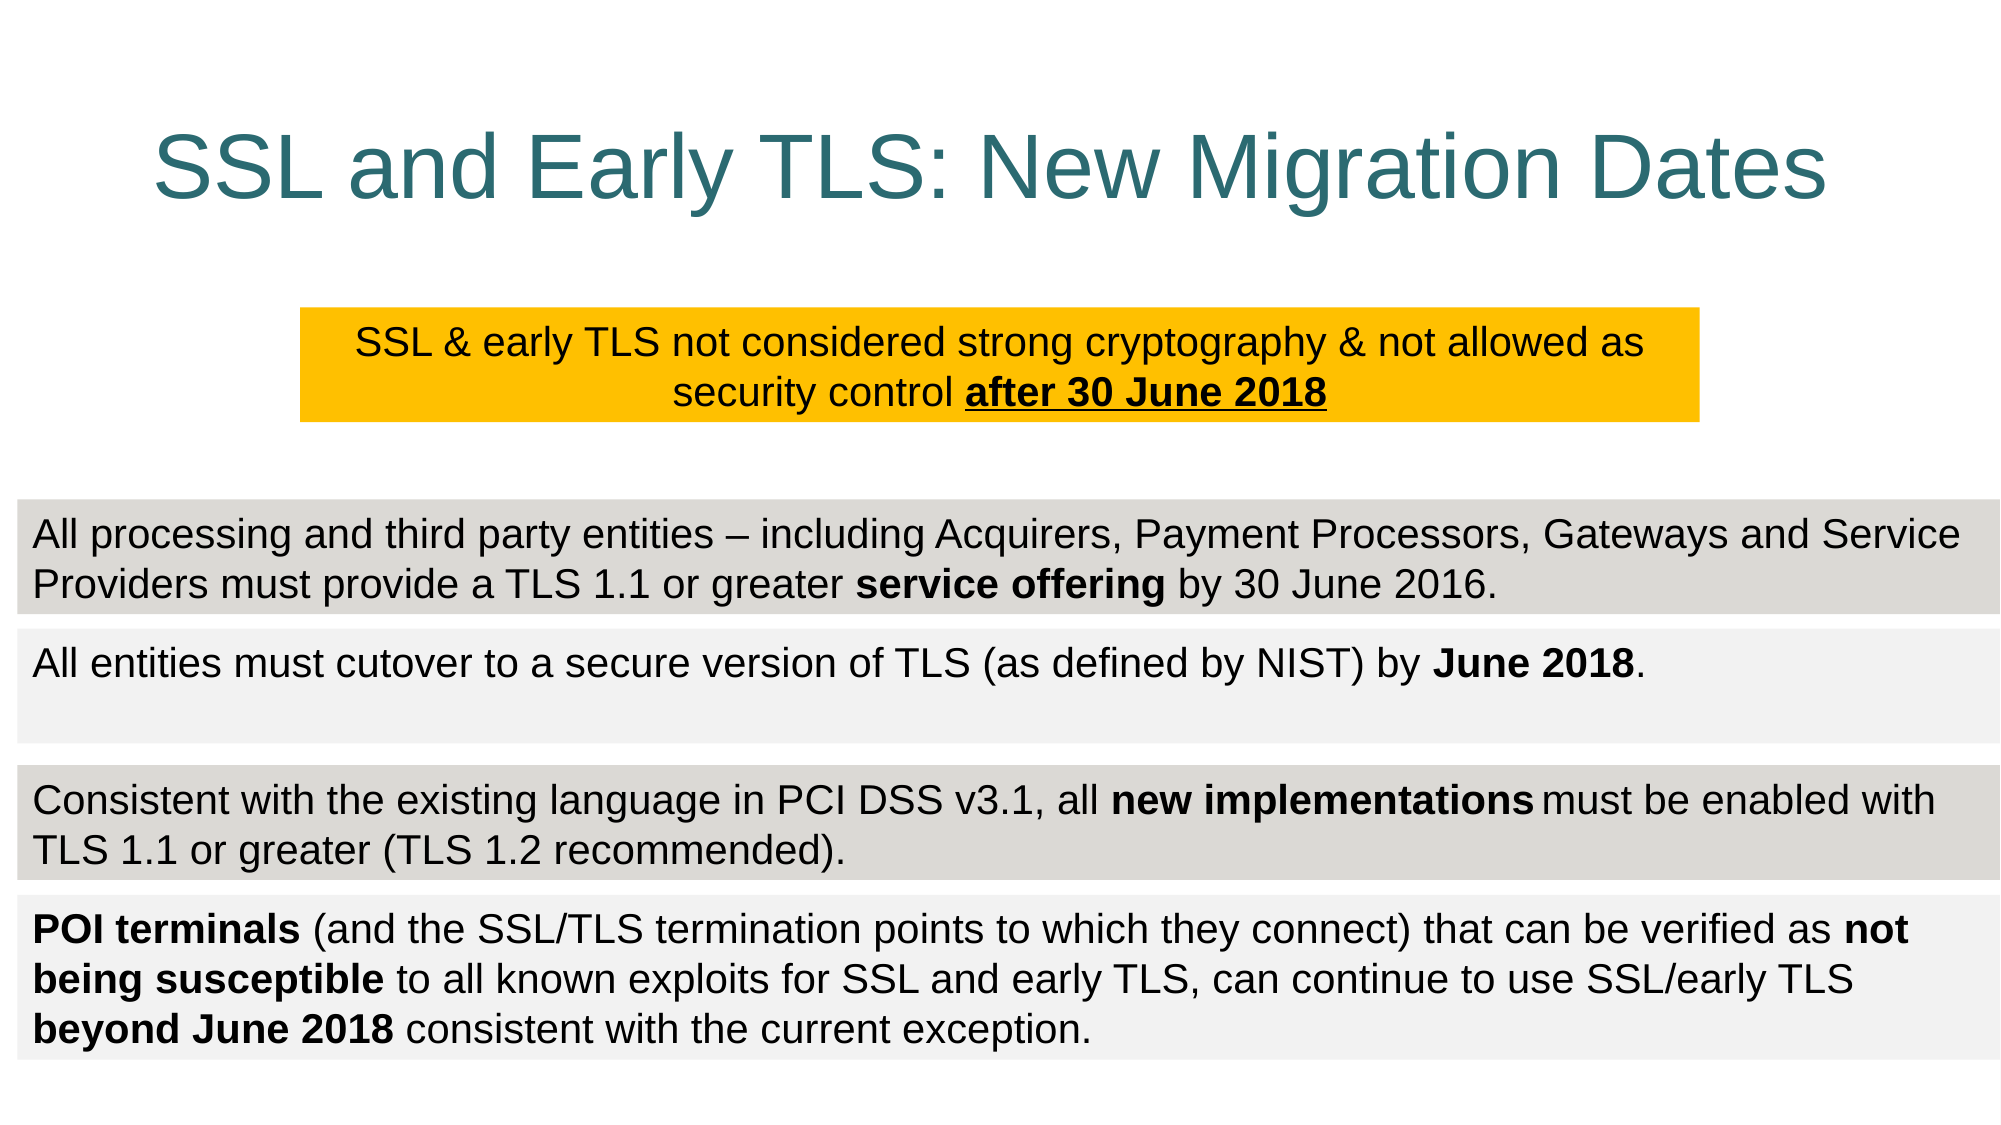

# SSL and Early TLS: New Migration Dates
SSL & early TLS not considered strong cryptography & not allowed as security control after 30 June 2018

All processing and third party entities – including Acquirers, Payment Processors, Gateways and Service Providers must provide a TLS 1.1 or greater service offering by 30 June 2016.
All entities must cutover to a secure version of TLS (as defined by NIST) by June 2018.

Consistent with the existing language in PCI DSS v3.1, all new implementations must be enabled with TLS 1.1 or greater (TLS 1.2 recommended).
POI terminals (and the SSL/TLS termination points to which they connect) that can be verified as not being susceptible to all known exploits for SSL and early TLS, can continue to use SSL/early TLS beyond June 2018 consistent with the current exception.